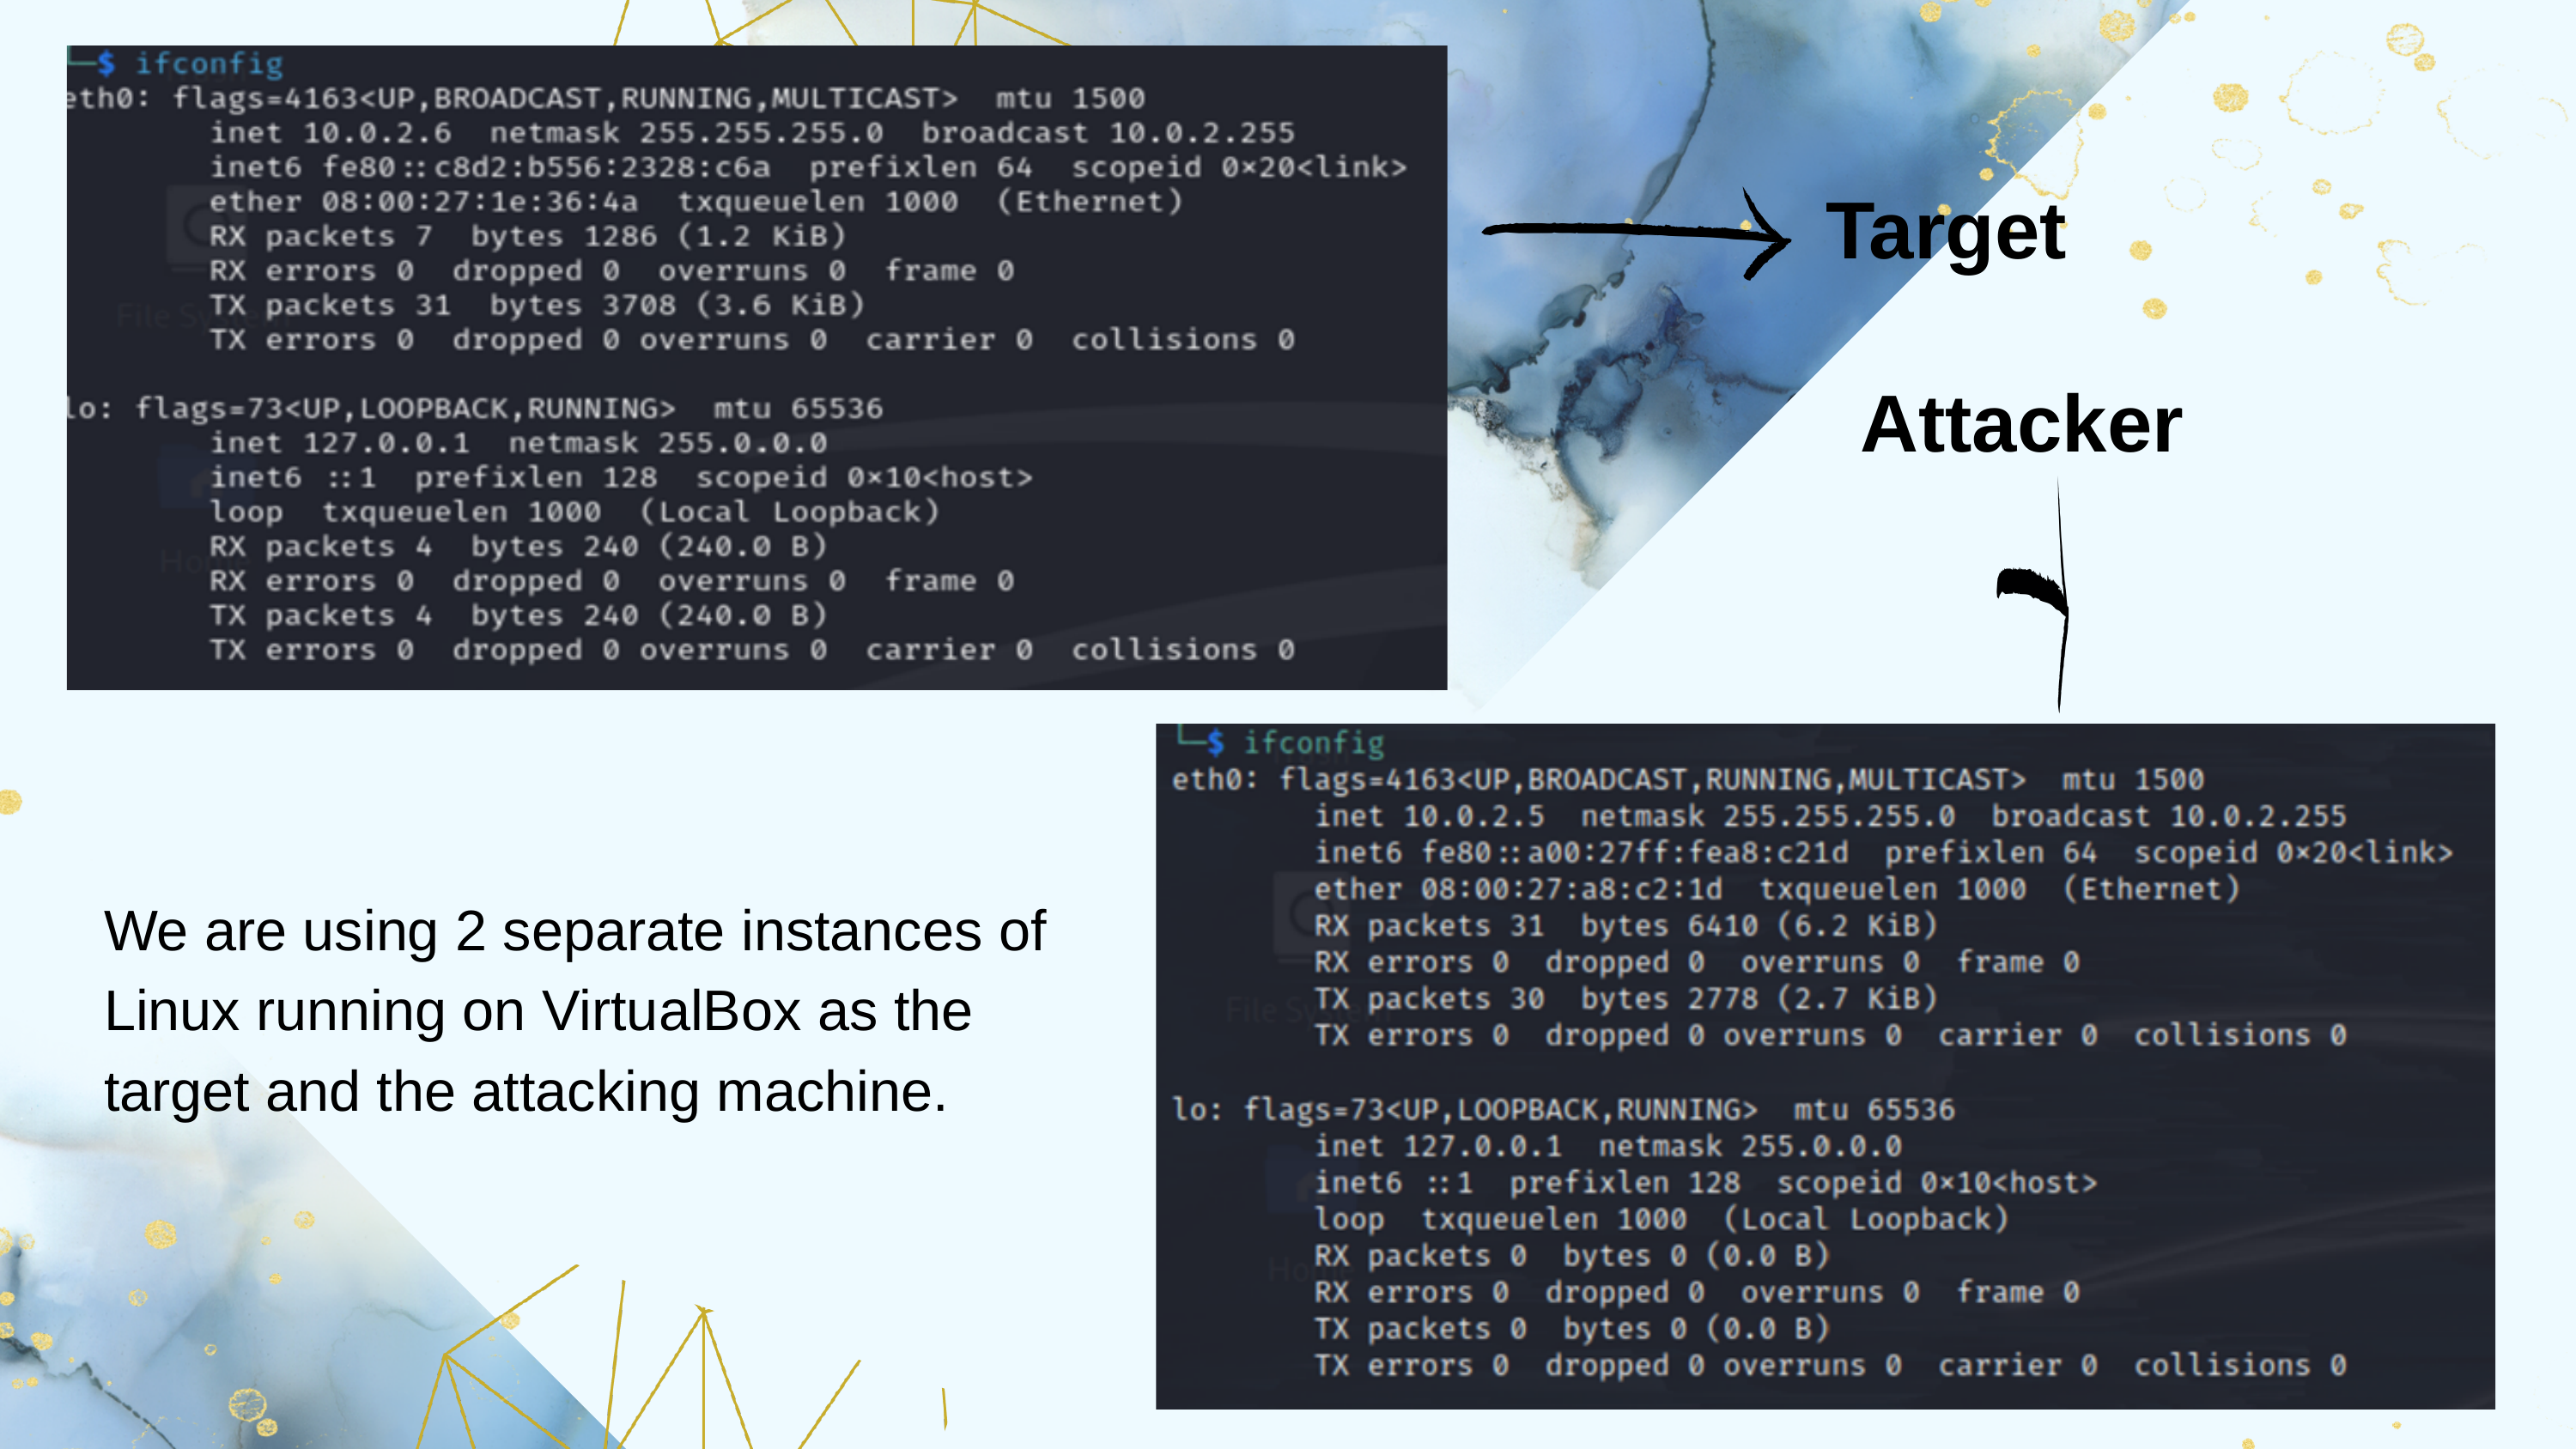

Target

Attacker

We are using 2 separate instances of Linux running on VirtualBox as the target and the attacking machine.